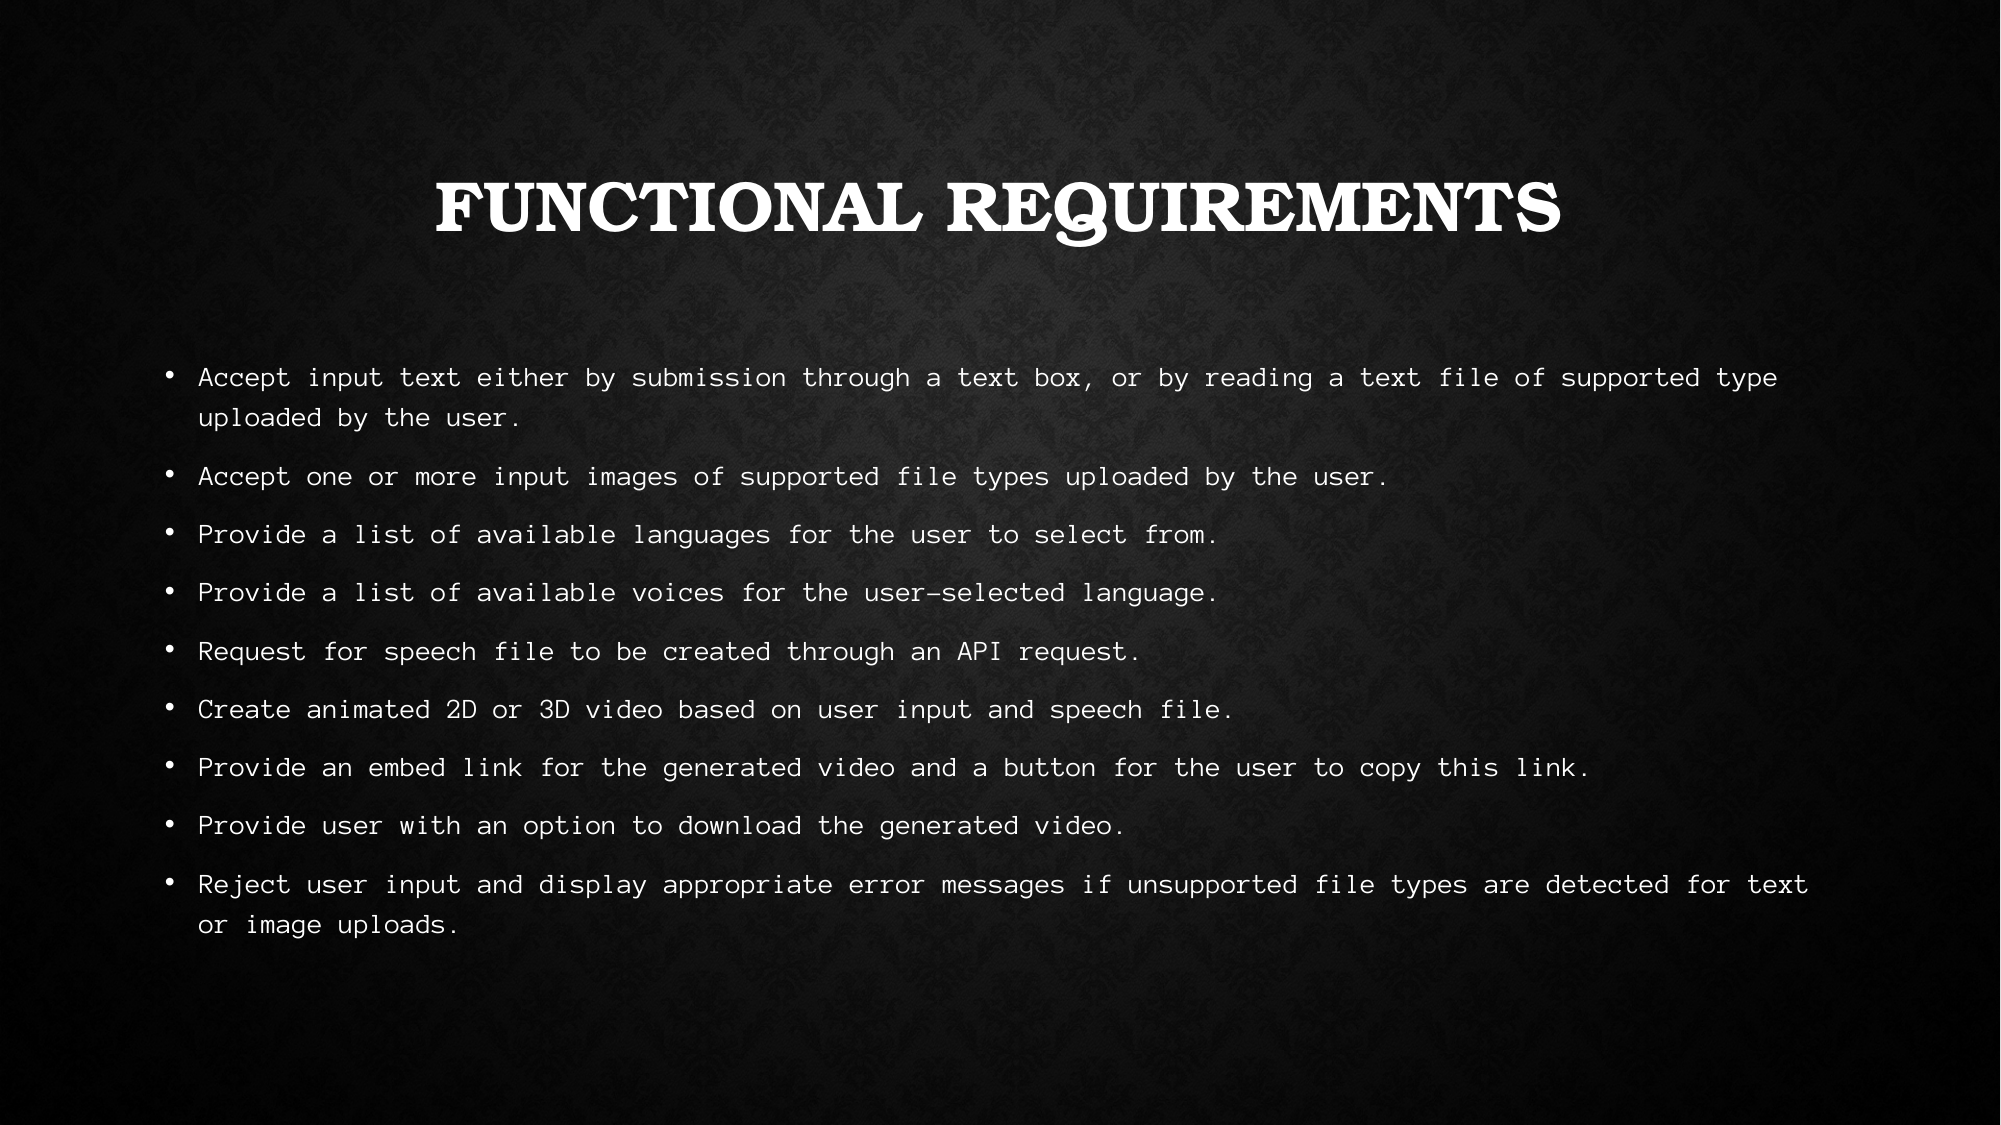

# Functional Requirements
Accept input text either by submission through a text box, or by reading a text file of supported type uploaded by the user.
Accept one or more input images of supported file types uploaded by the user.
Provide a list of available languages for the user to select from.
Provide a list of available voices for the user-selected language.
Request for speech file to be created through an API request.
Create animated 2D or 3D video based on user input and speech file.
Provide an embed link for the generated video and a button for the user to copy this link.
Provide user with an option to download the generated video.
Reject user input and display appropriate error messages if unsupported file types are detected for text or image uploads.